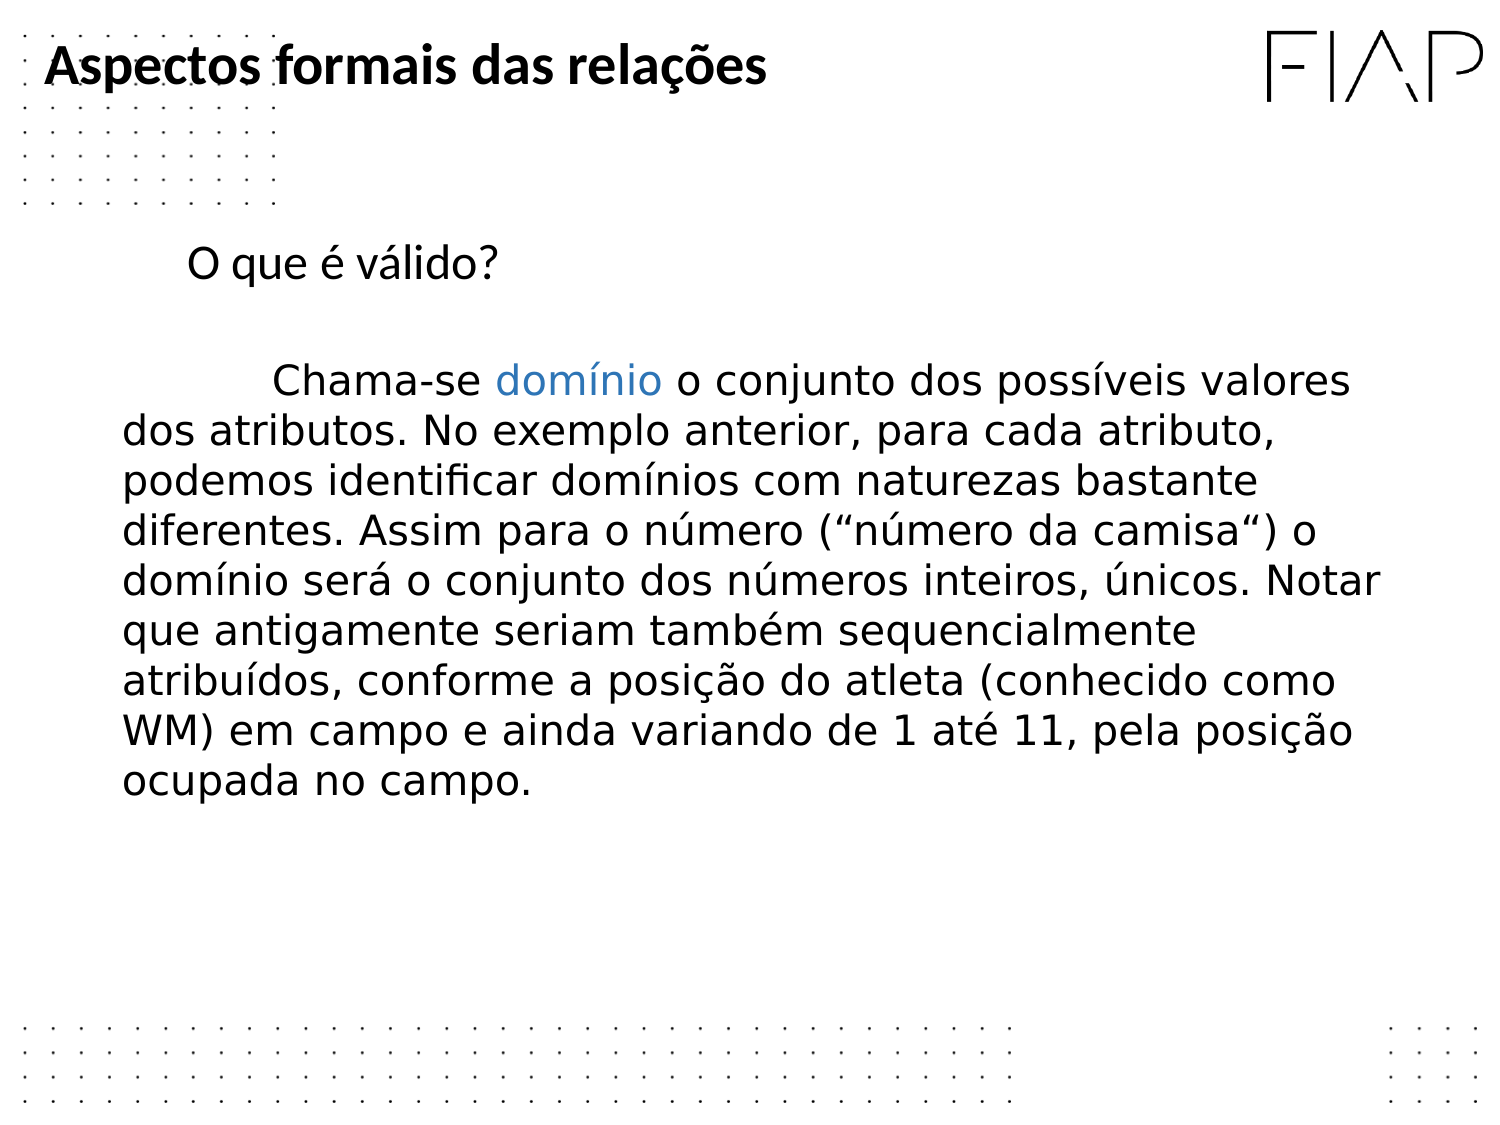

Aspectos formais das relações
O que é válido?
	Chama-se domínio o conjunto dos possíveis valores dos atributos. No exemplo anterior, para cada atributo, podemos identificar domínios com naturezas bastante diferentes. Assim para o número (“número da camisa“) o domínio será o conjunto dos números inteiros, únicos. Notar que antigamente seriam também sequencialmente atribuídos, conforme a posição do atleta (conhecido como WM) em campo e ainda variando de 1 até 11, pela posição ocupada no campo.